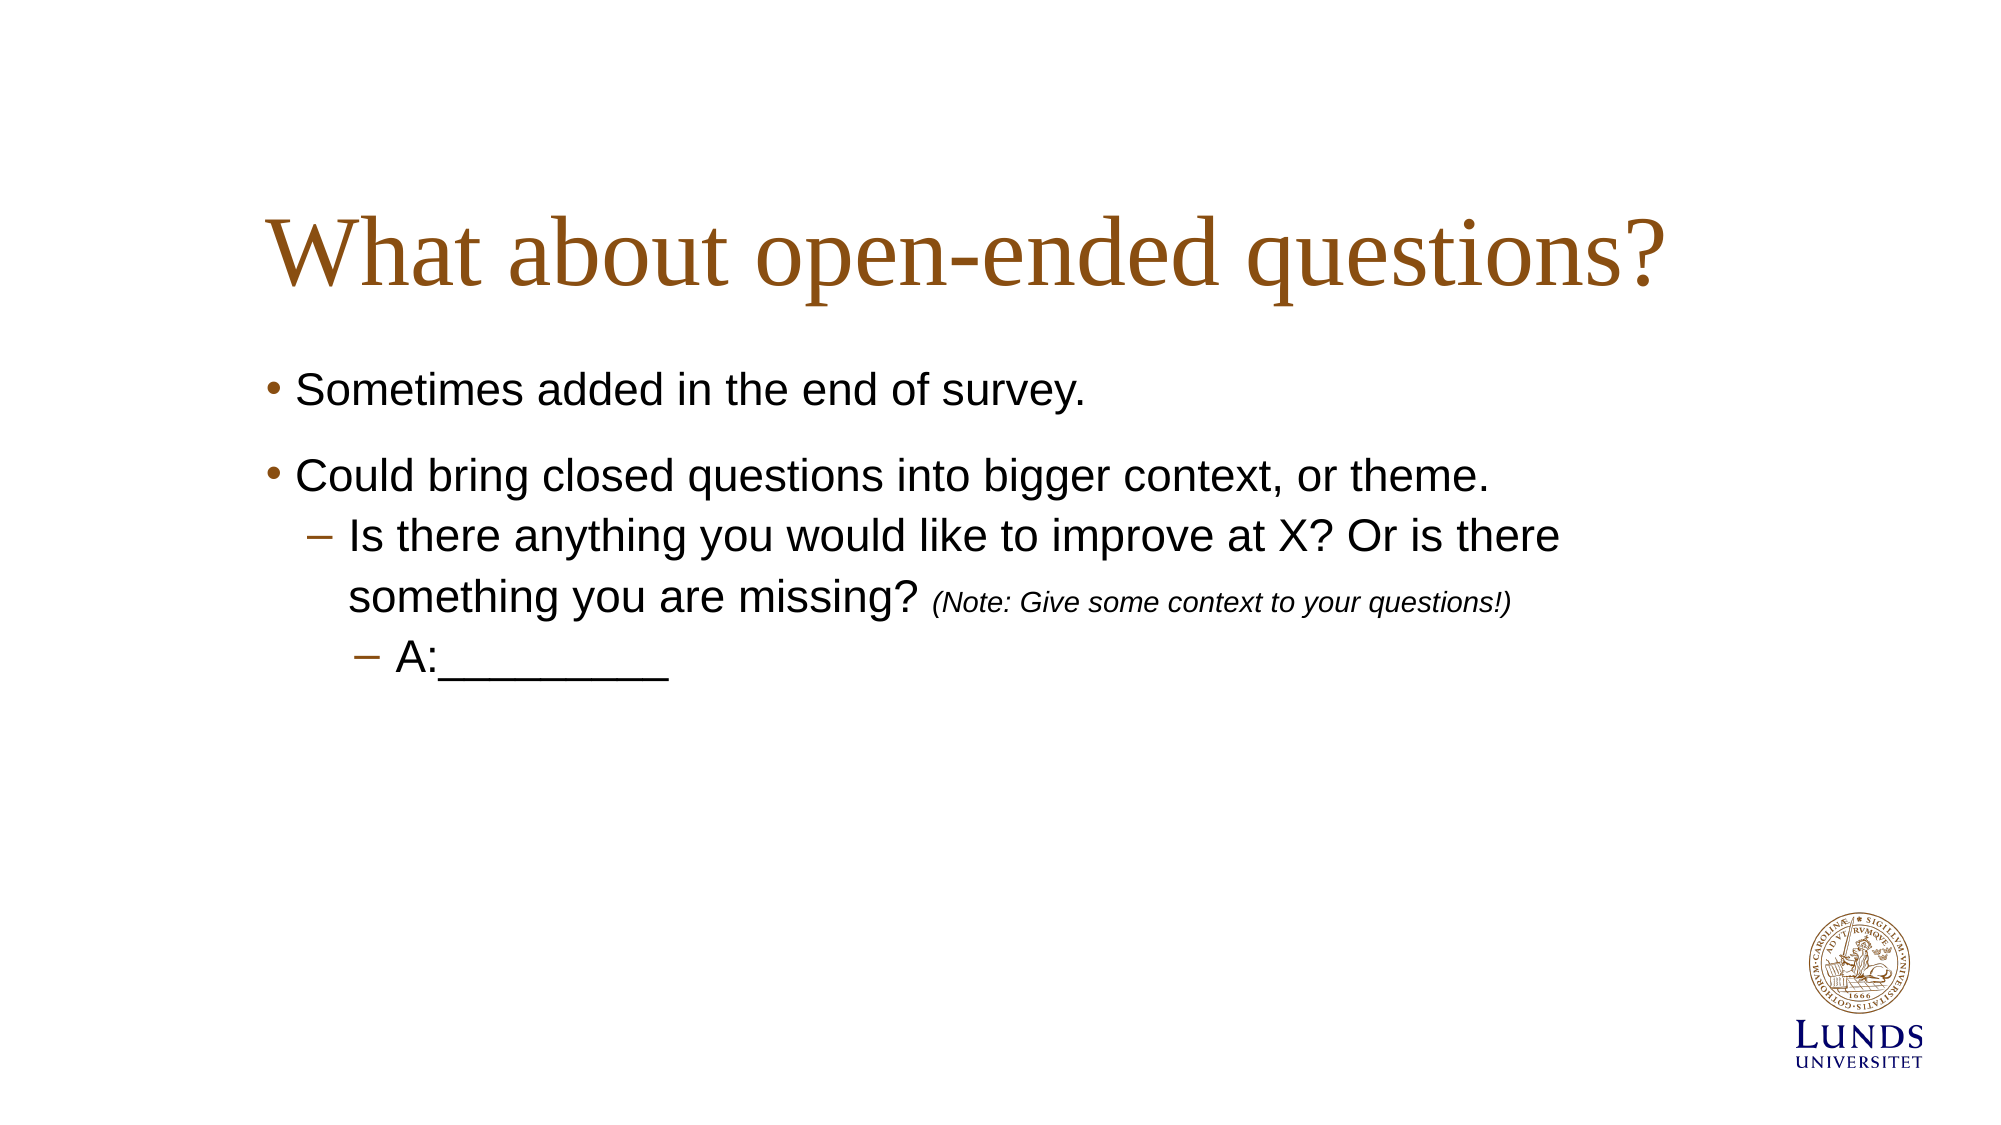

# What about open-ended questions?
Sometimes added in the end of survey.
Could bring closed questions into bigger context, or theme.
Is there anything you would like to improve at X? Or is there something you are missing? (Note: Give some context to your questions!)
A:_________